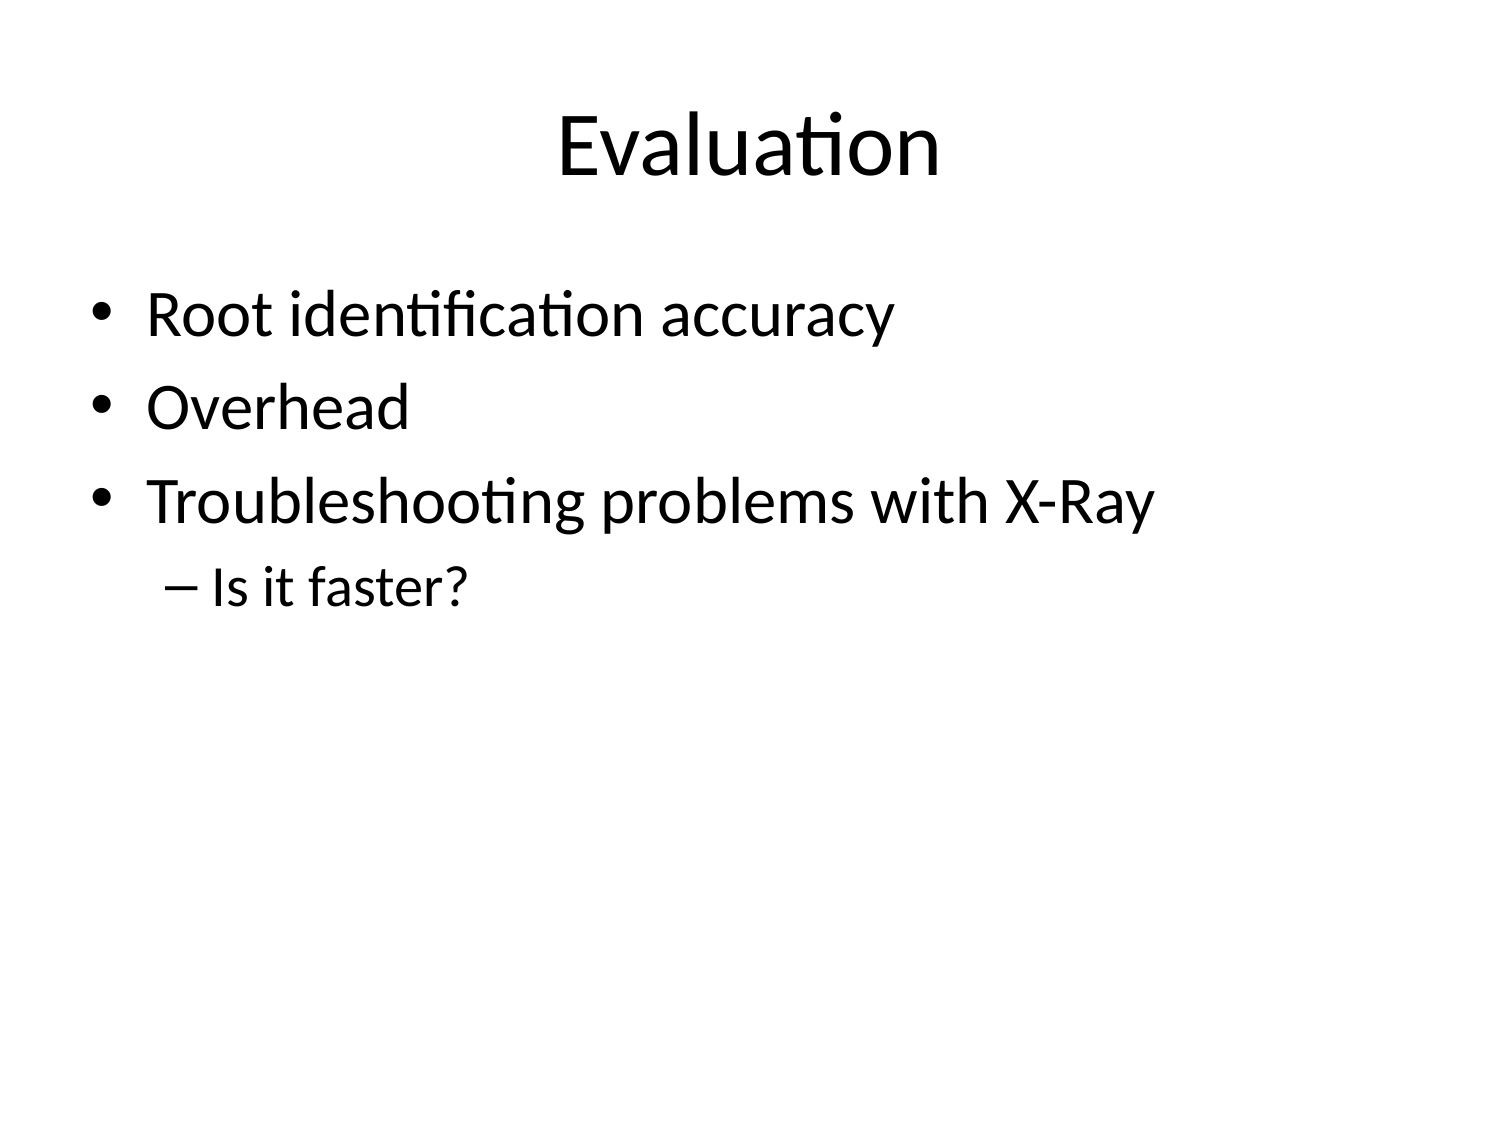

# Evaluation
Root identification accuracy
Overhead
Troubleshooting problems with X-Ray
Is it faster?